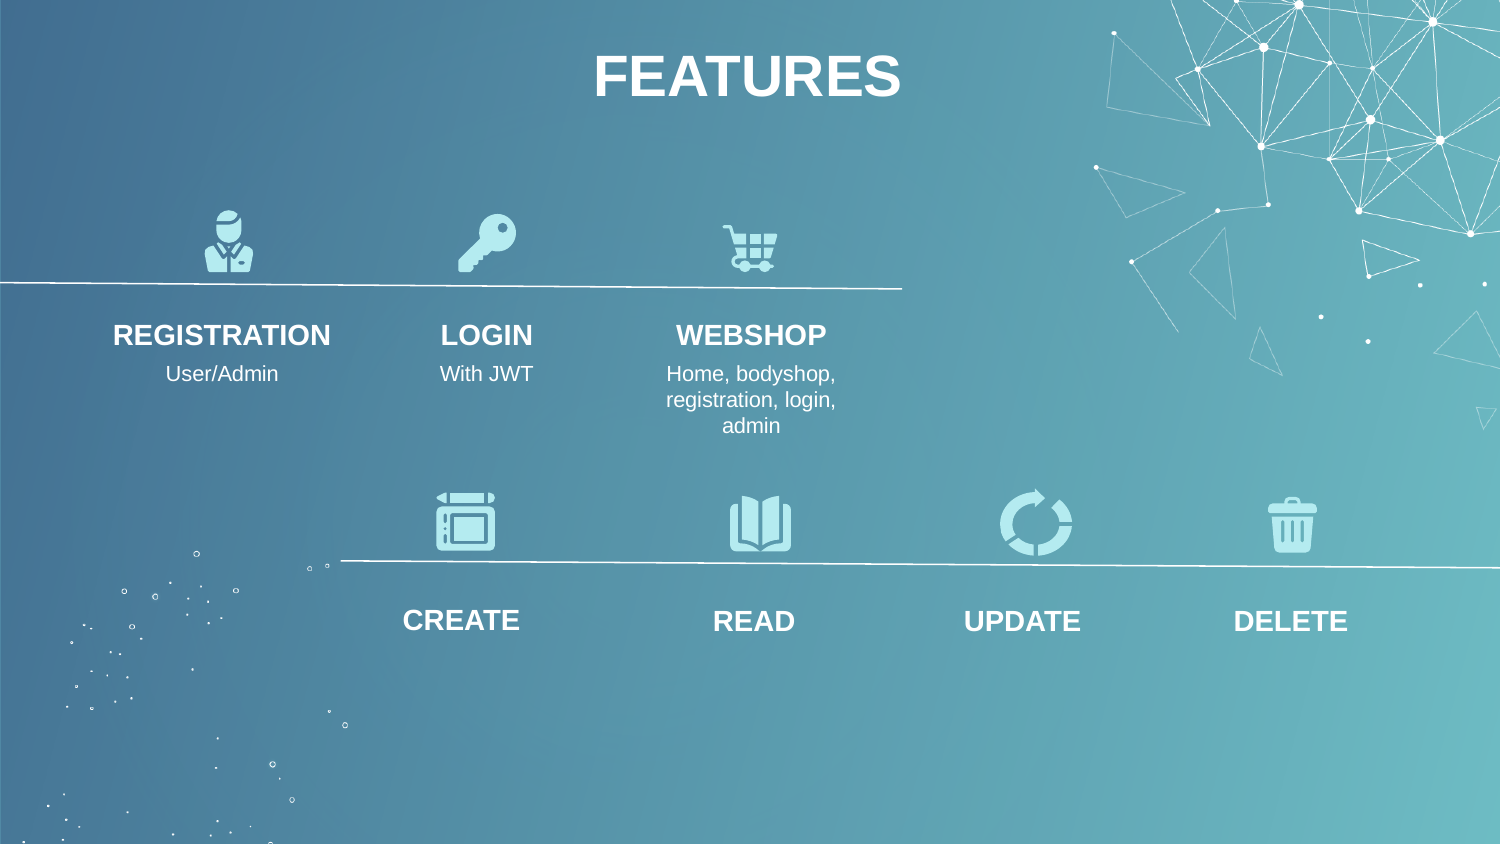

# FEATURES

REGISTRATION
LOGIN
WEBSHOP
User/Admin
With JWT

Home, bodyshop, registration, login, admin

CREATE
READ
UPDATE
DELETE